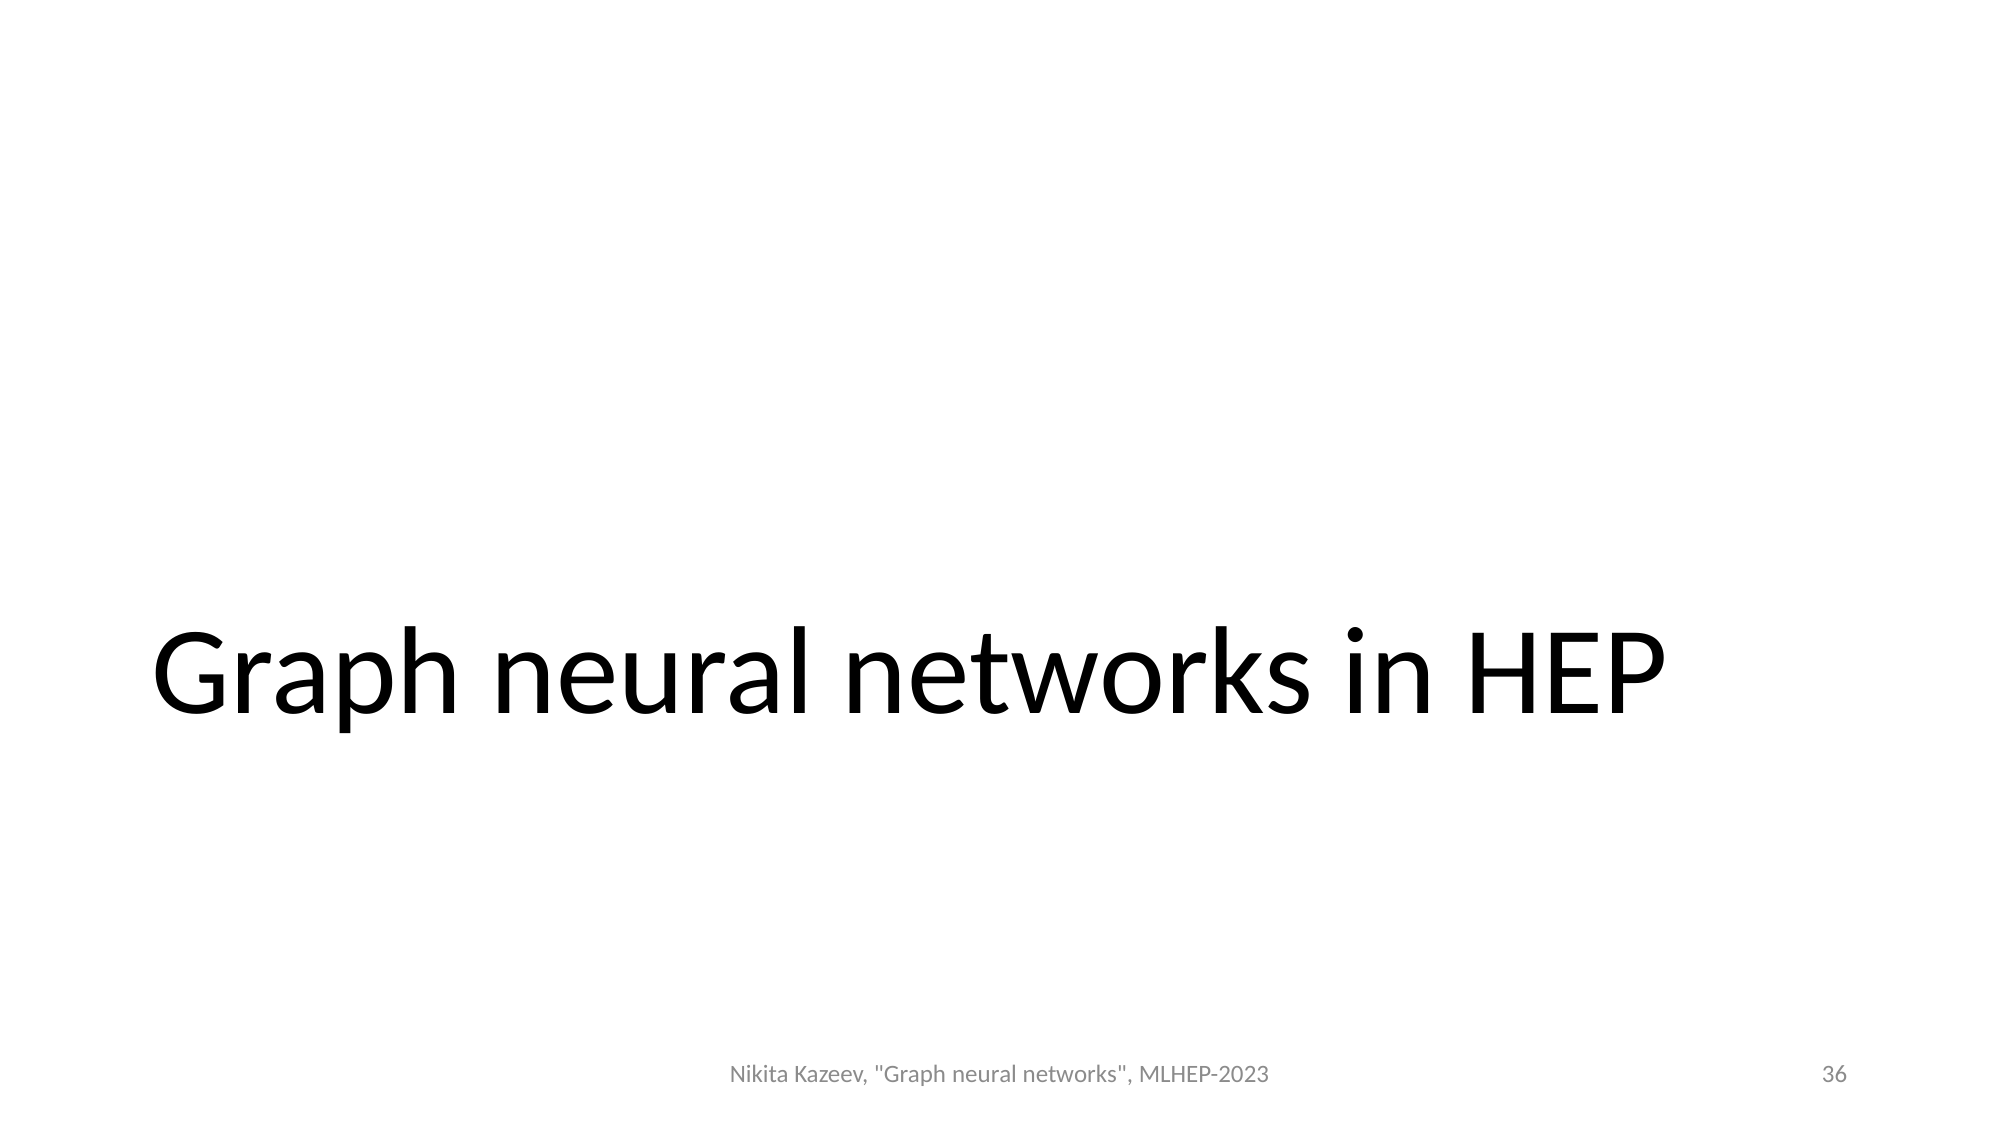

# Graph neural networks in HEP

Nikita Kazeev, "Graph neural networks", MLHEP-2023
36